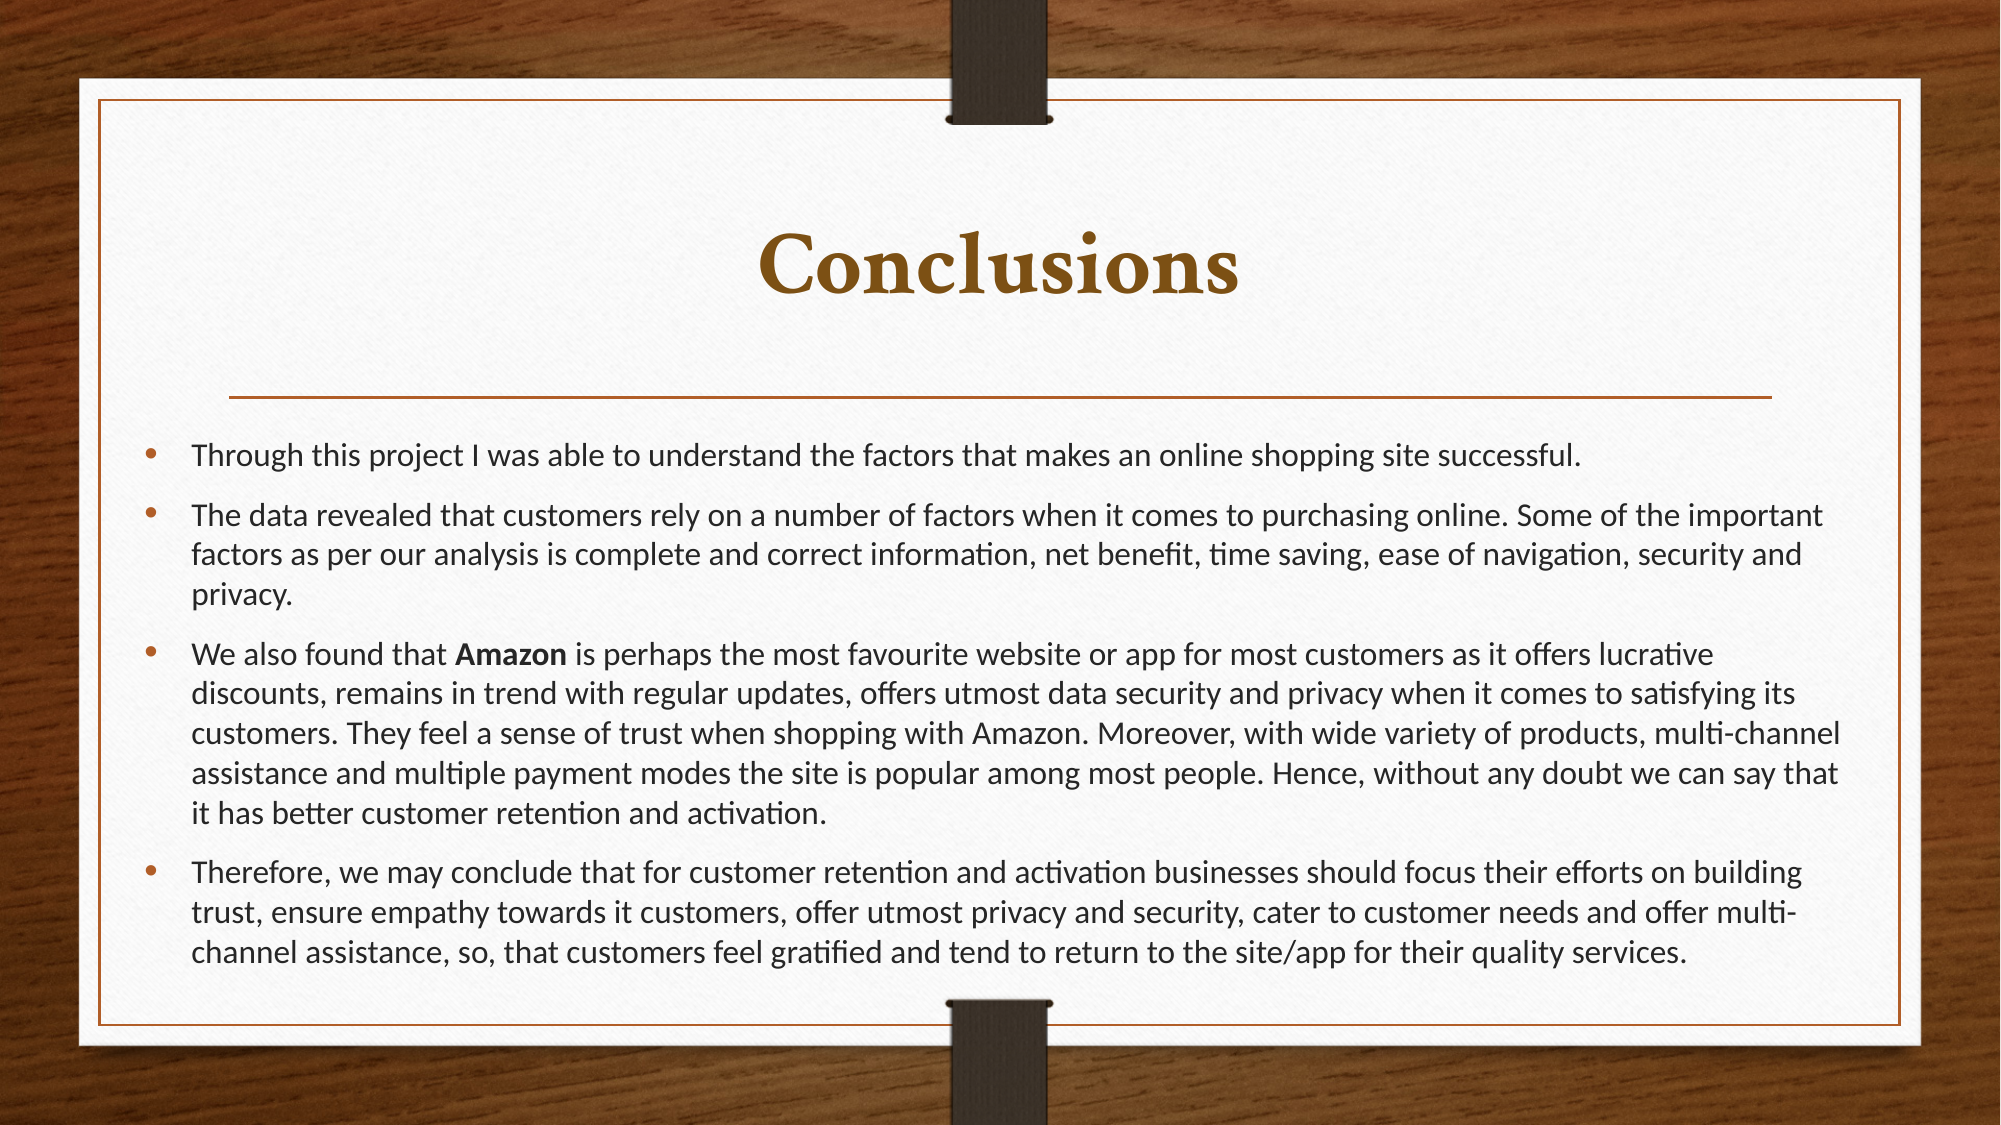

# Conclusions
Through this project I was able to understand the factors that makes an online shopping site successful.
The data revealed that customers rely on a number of factors when it comes to purchasing online. Some of the important factors as per our analysis is complete and correct information, net benefit, time saving, ease of navigation, security and privacy.
We also found that Amazon is perhaps the most favourite website or app for most customers as it offers lucrative discounts, remains in trend with regular updates, offers utmost data security and privacy when it comes to satisfying its customers. They feel a sense of trust when shopping with Amazon. Moreover, with wide variety of products, multi-channel assistance and multiple payment modes the site is popular among most people. Hence, without any doubt we can say that it has better customer retention and activation.
Therefore, we may conclude that for customer retention and activation businesses should focus their efforts on building trust, ensure empathy towards it customers, offer utmost privacy and security, cater to customer needs and offer multi-channel assistance, so, that customers feel gratified and tend to return to the site/app for their quality services.